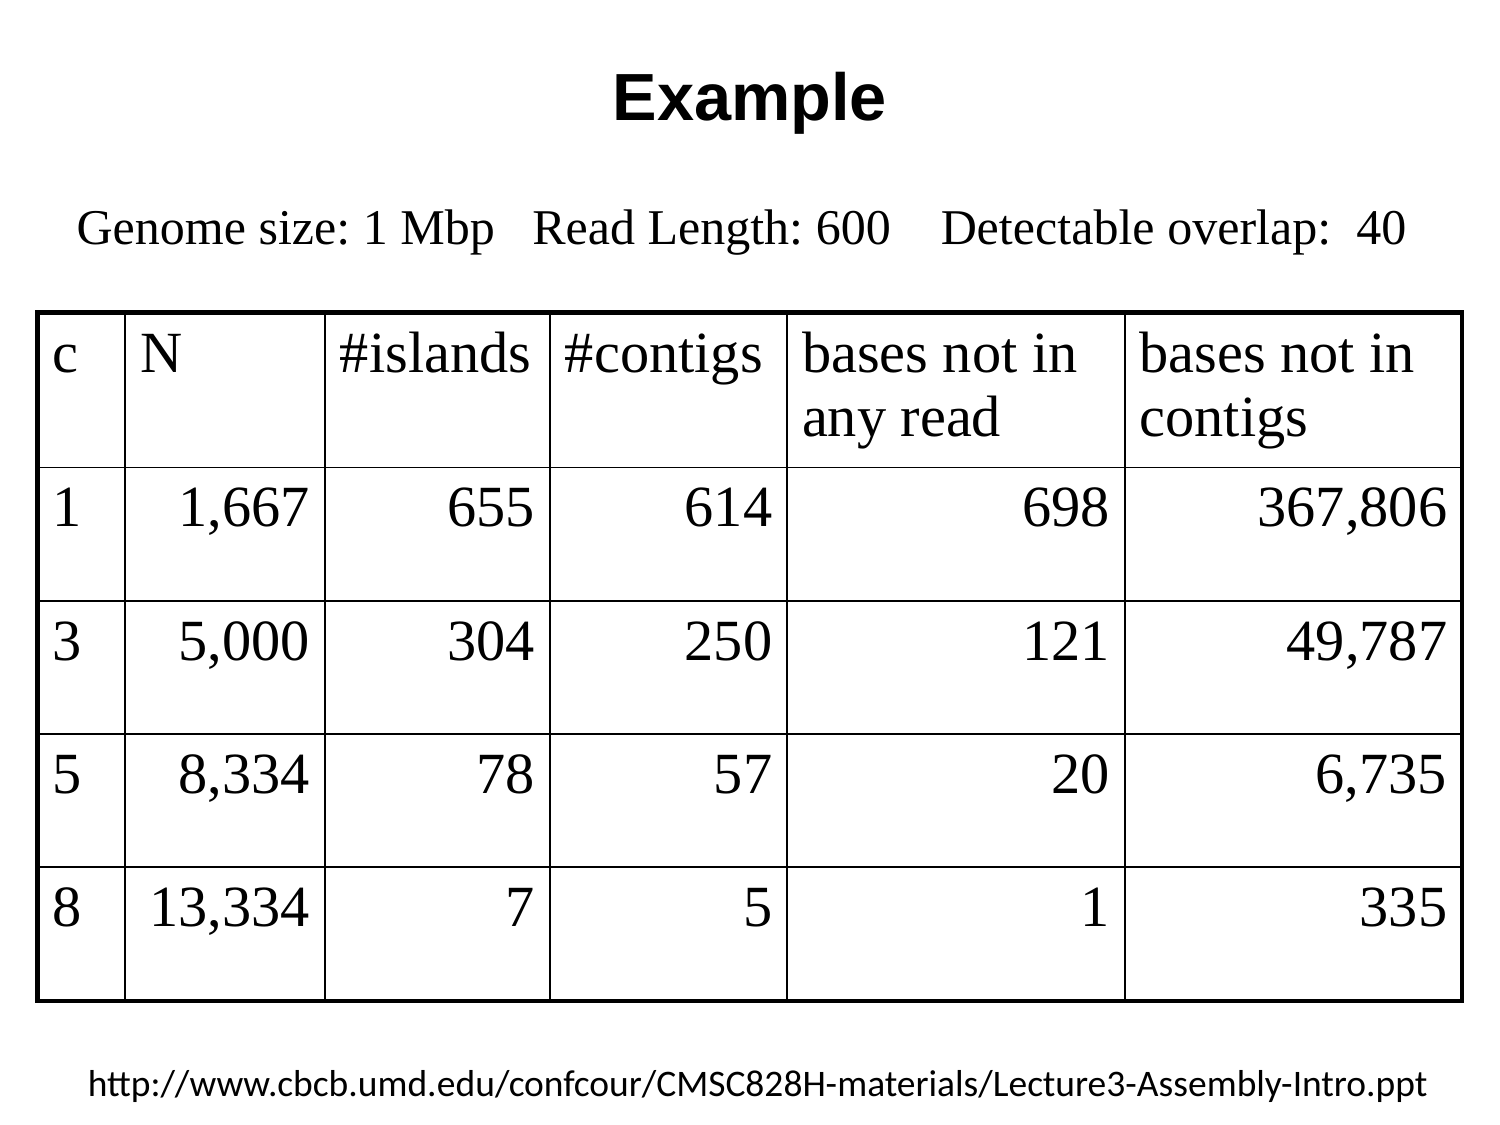

# Example
Genome size: 1 Mbp   Read Length: 600    Detectable overlap:  40
| c | N | #islands | #contigs | bases not in any read | bases not in contigs |
| --- | --- | --- | --- | --- | --- |
| 1 | 1,667 | 655 | 614 | 698 | 367,806 |
| 3 | 5,000 | 304 | 250 | 121 | 49,787 |
| 5 | 8,334 | 78 | 57 | 20 | 6,735 |
| 8 | 13,334 | 7 | 5 | 1 | 335 |
http://www.cbcb.umd.edu/confcour/CMSC828H-materials/Lecture3-Assembly-Intro.ppt